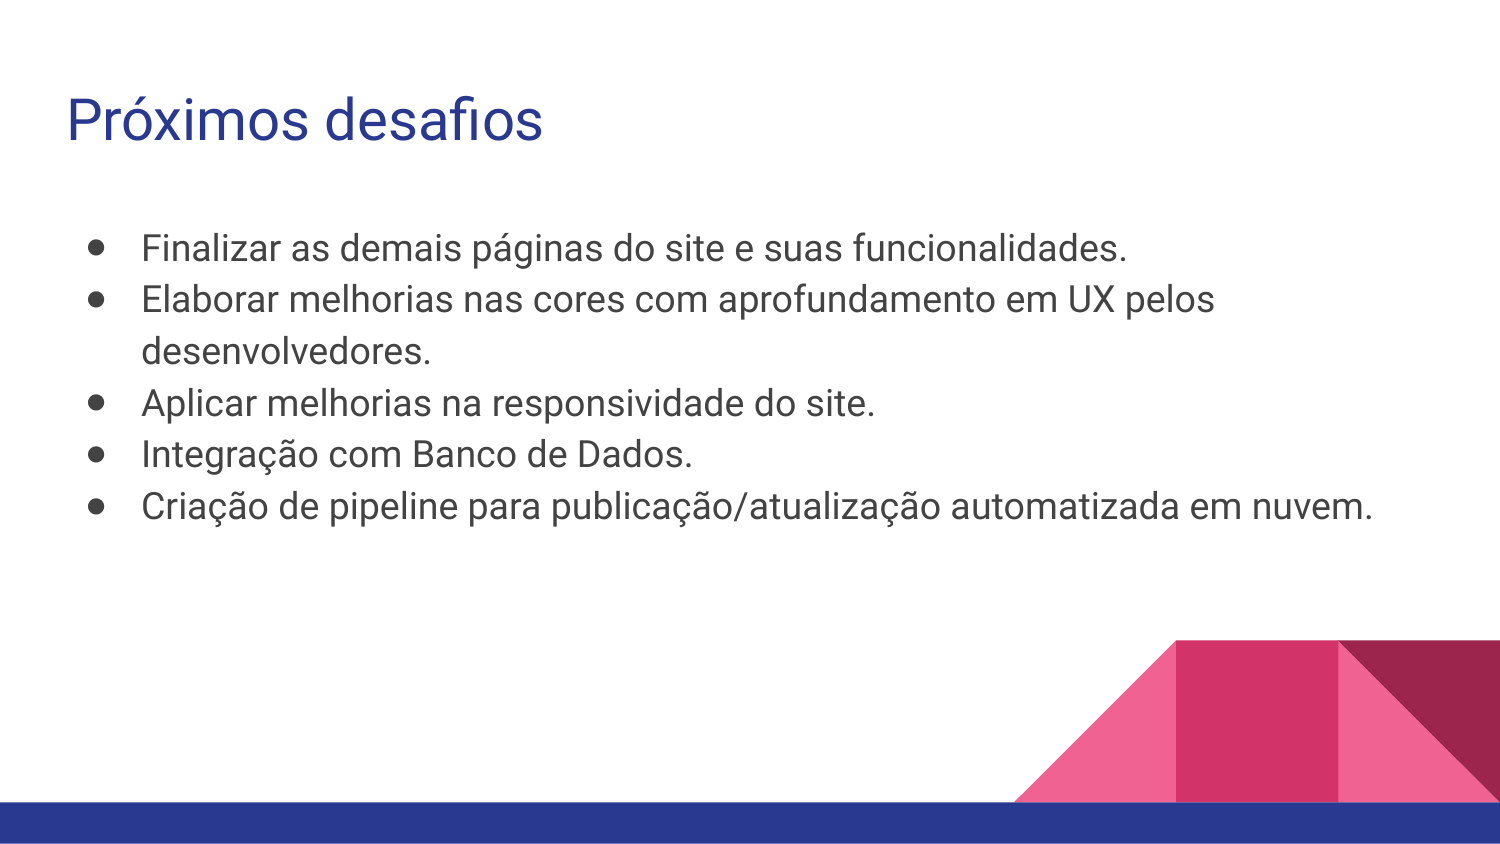

# Próximos desafios
Finalizar as demais páginas do site e suas funcionalidades.
Elaborar melhorias nas cores com aprofundamento em UX pelos desenvolvedores.
Aplicar melhorias na responsividade do site.
Integração com Banco de Dados.
Criação de pipeline para publicação/atualização automatizada em nuvem.